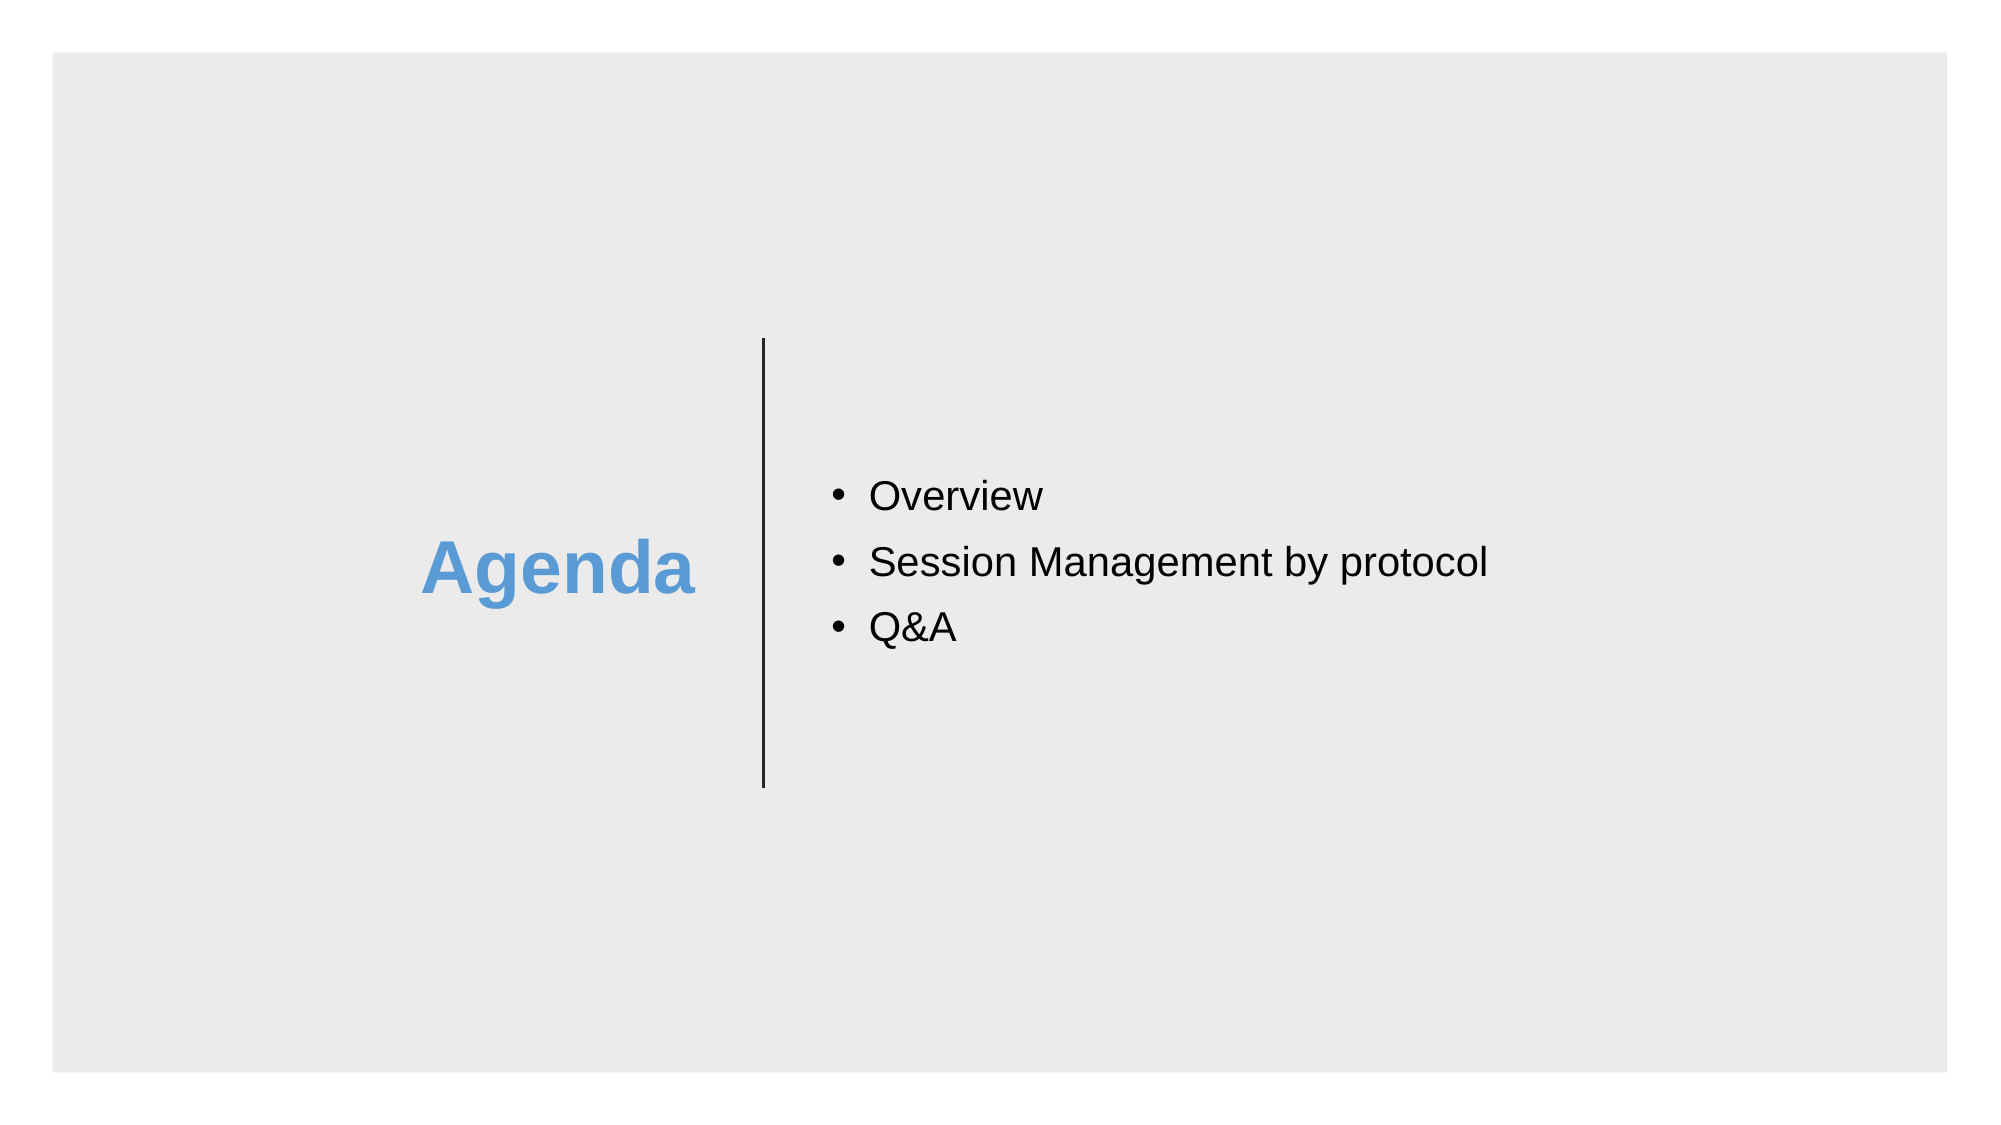

Overview
Session Management by protocol
Q&A
# Agenda